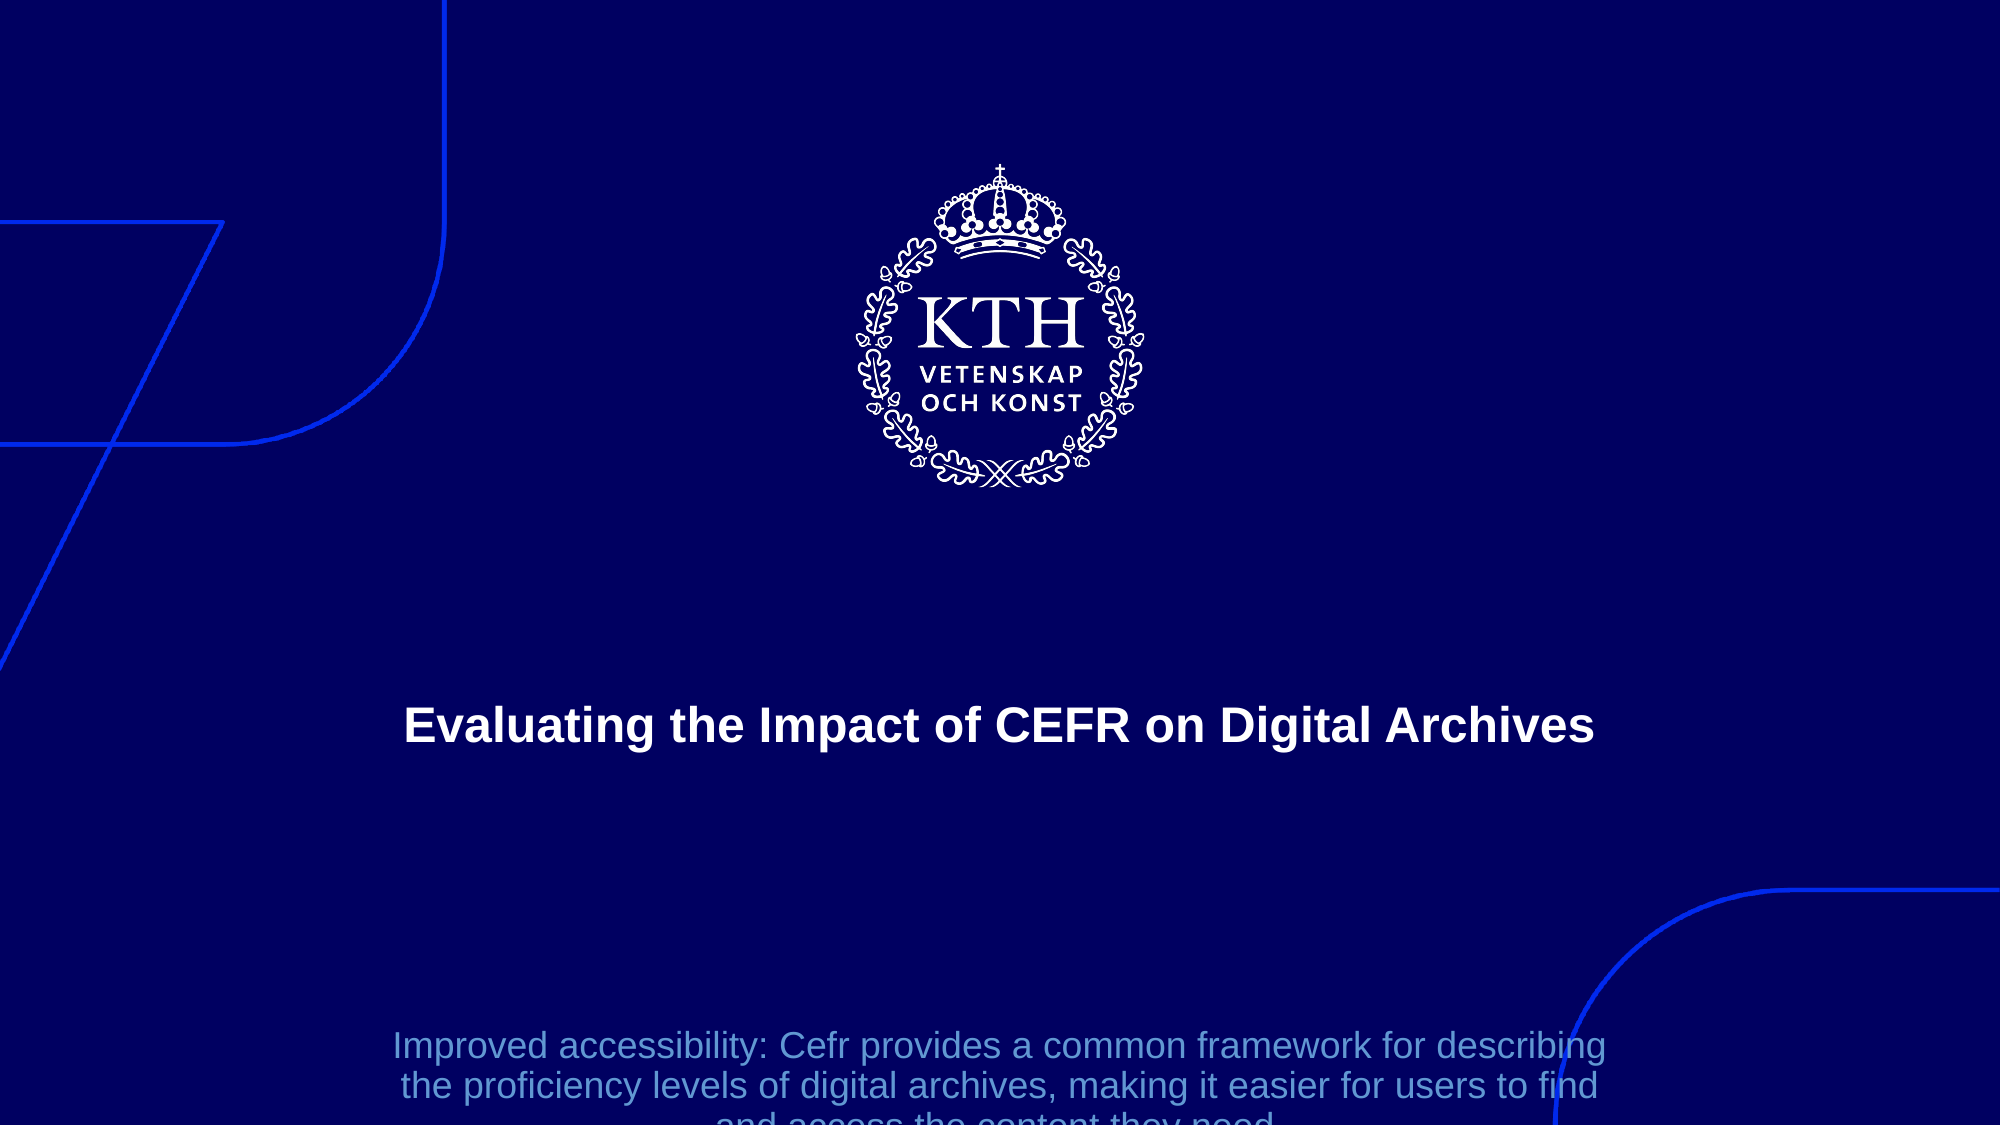

# Evaluating the Impact of CEFR on Digital Archives

Improved accessibility: Cefr provides a common framework for describing the proficiency levels of digital archives, making it easier for users to find and access the content they need.
Enhanced preservation: Cefr can help to ensure the longterm preservation of digital archives by providing a clear understanding of the content and its significance.